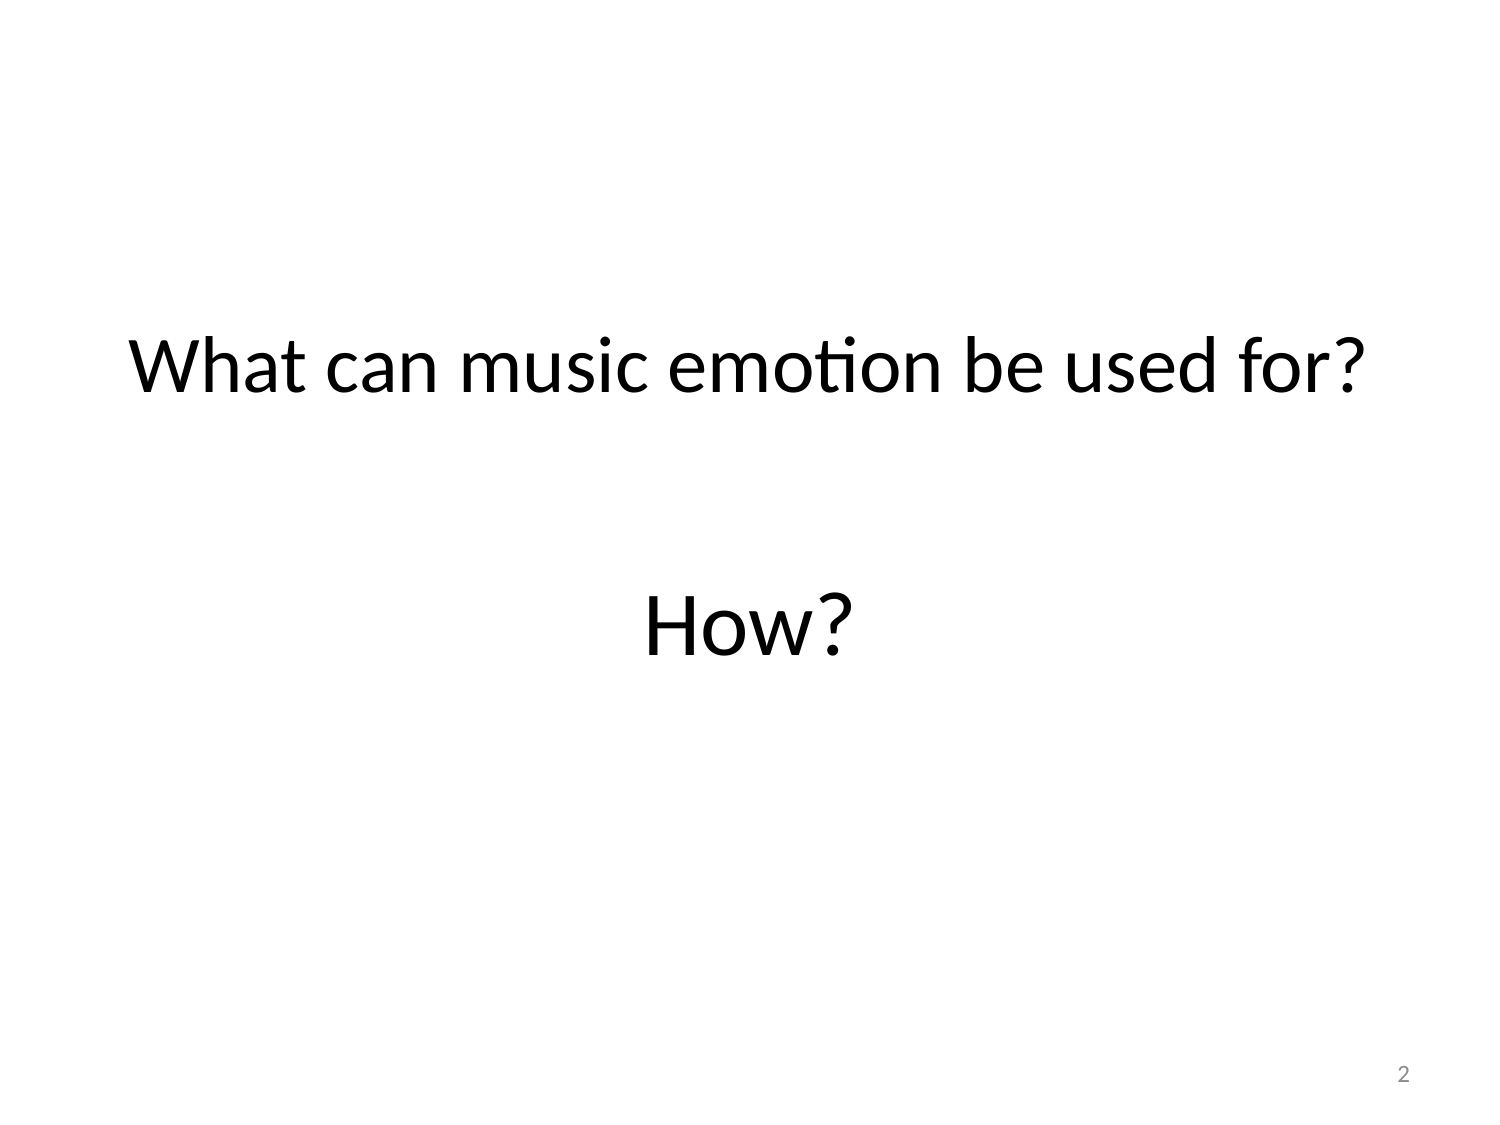

# What can music emotion be used for?
How?
2